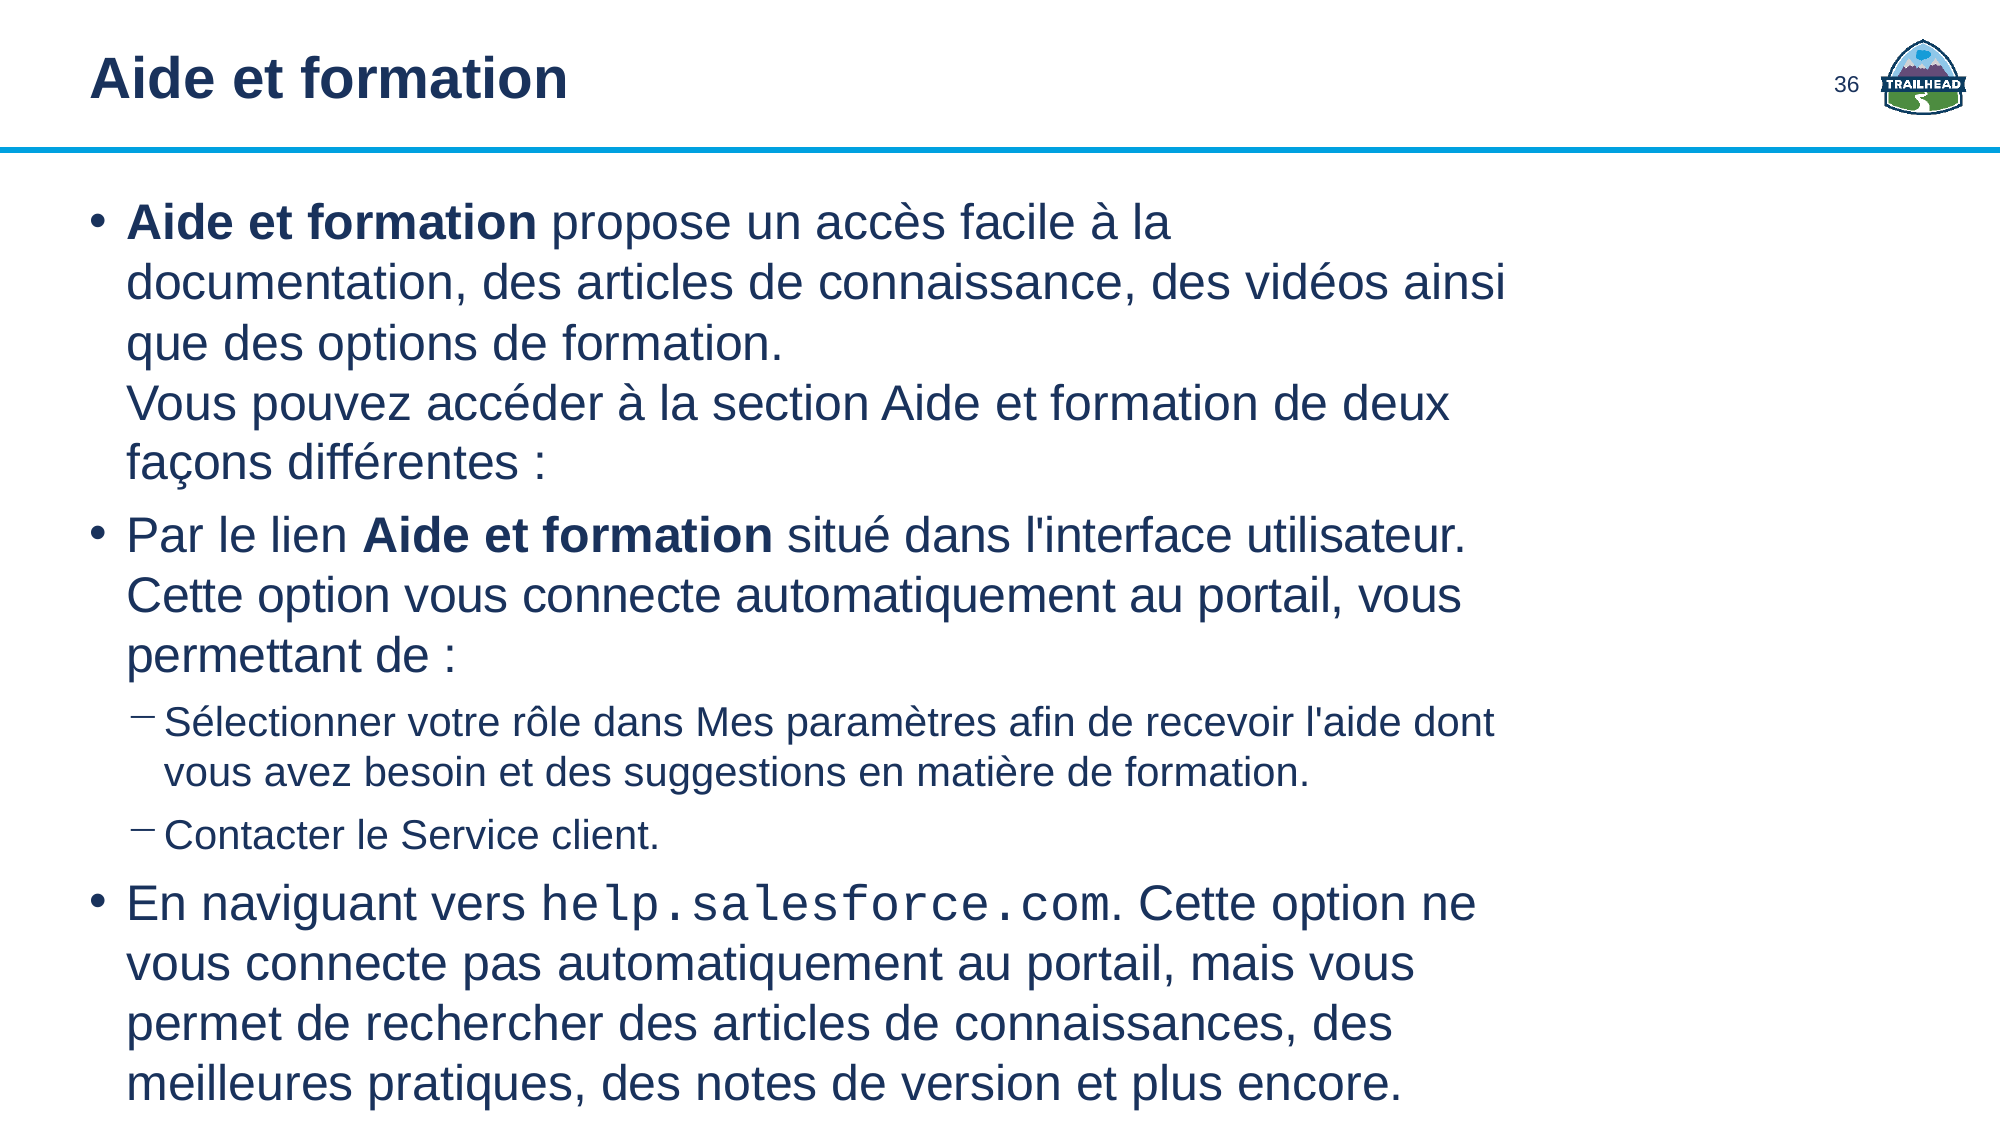

Aide et formation
36
Aide et formation propose un accès facile à la documentation, des articles de connaissance, des vidéos ainsi que des options de formation.
Vous pouvez accéder à la section Aide et formation de deux façons différentes :
Par le lien Aide et formation situé dans l'interface utilisateur. Cette option vous connecte automatiquement au portail, vous permettant de :
Sélectionner votre rôle dans Mes paramètres afin de recevoir l'aide dont vous avez besoin et des suggestions en matière de formation.
Contacter le Service client.
En naviguant vers help.salesforce.com. Cette option ne vous connecte pas automatiquement au portail, mais vous permet de rechercher des articles de connaissances, des meilleures pratiques, des notes de version et plus encore.